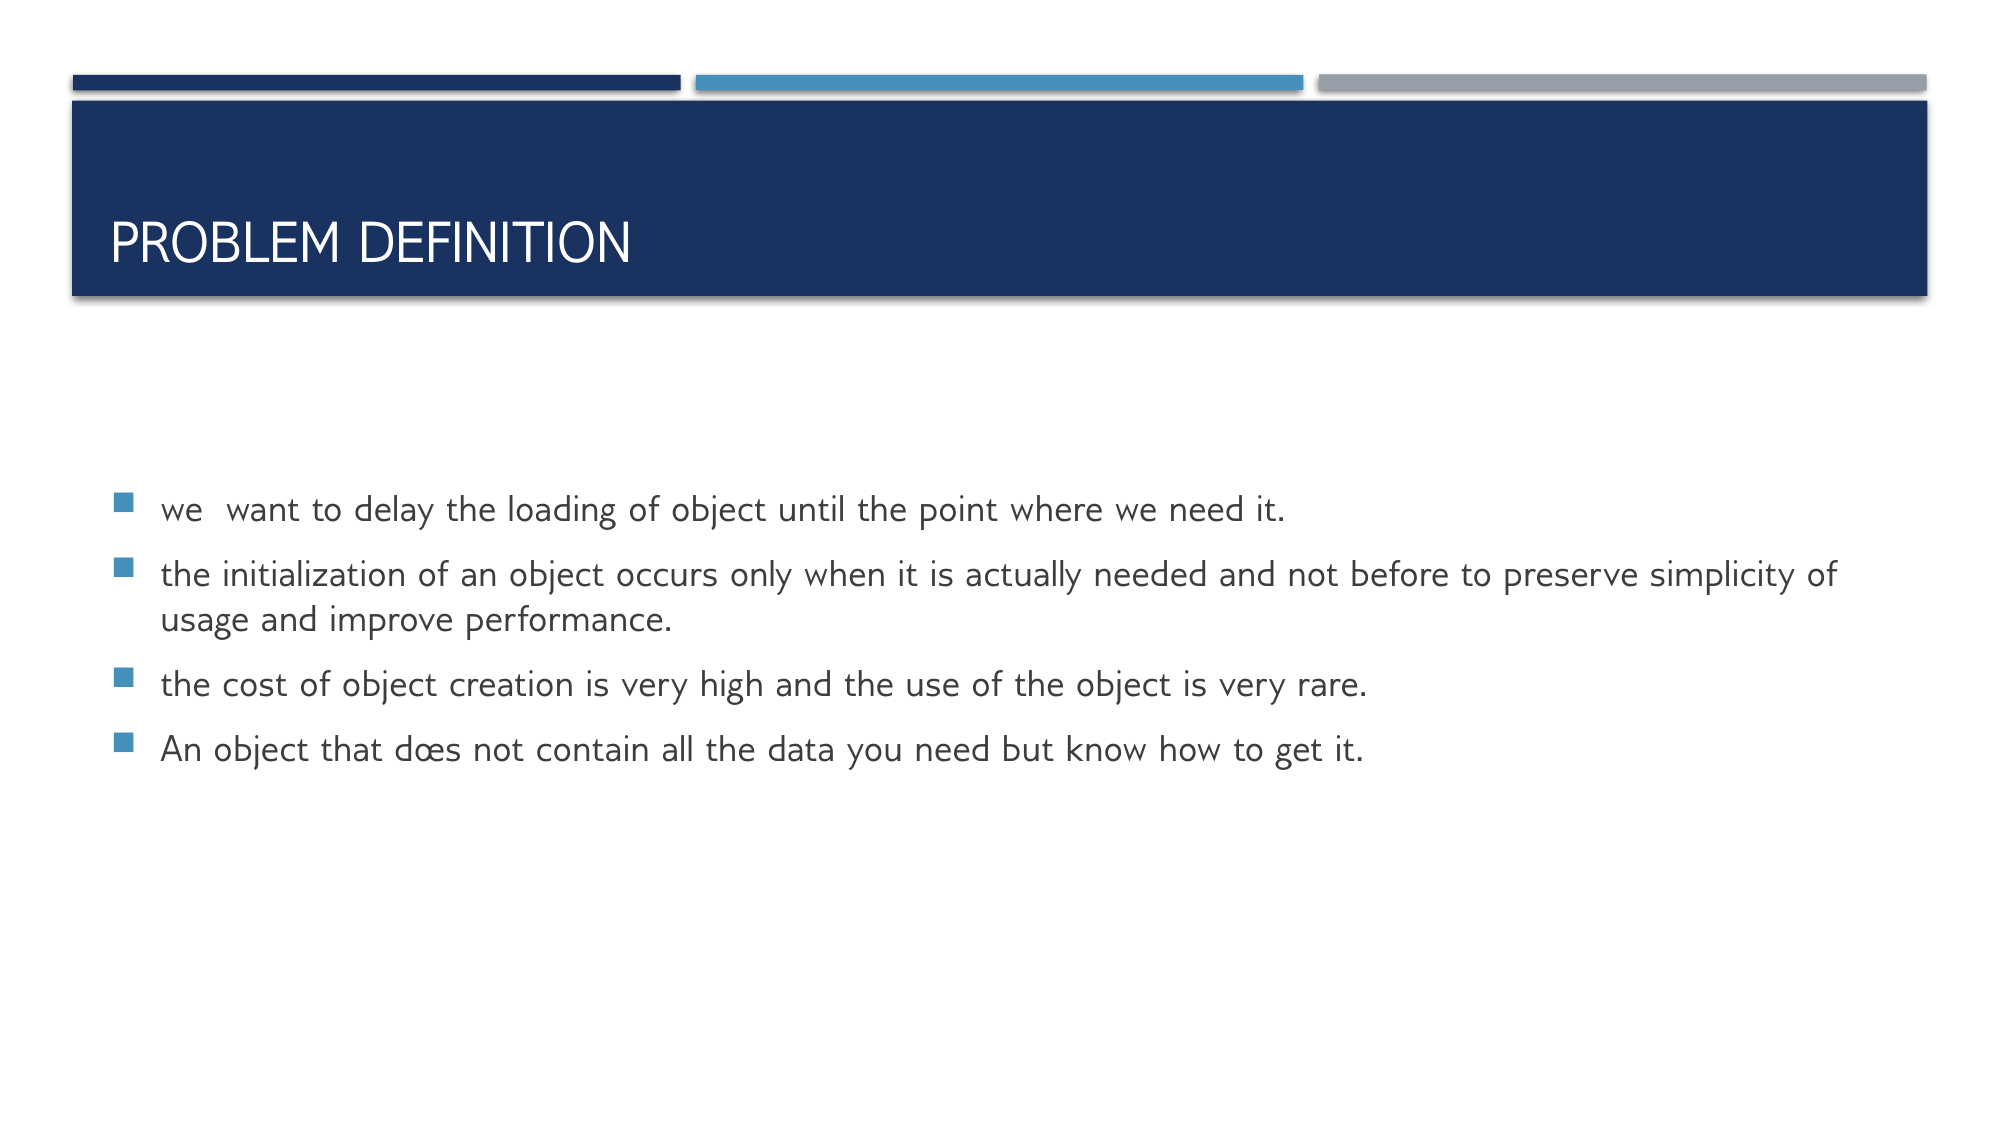

# Problem definition
we  want to delay the loading of object until the point where we need it.
the initialization of an object occurs only when it is actually needed and not before to preserve simplicity of usage and improve performance.
the cost of object creation is very high and the use of the object is very rare.
An object that does not contain all the data you need but know how to get it.